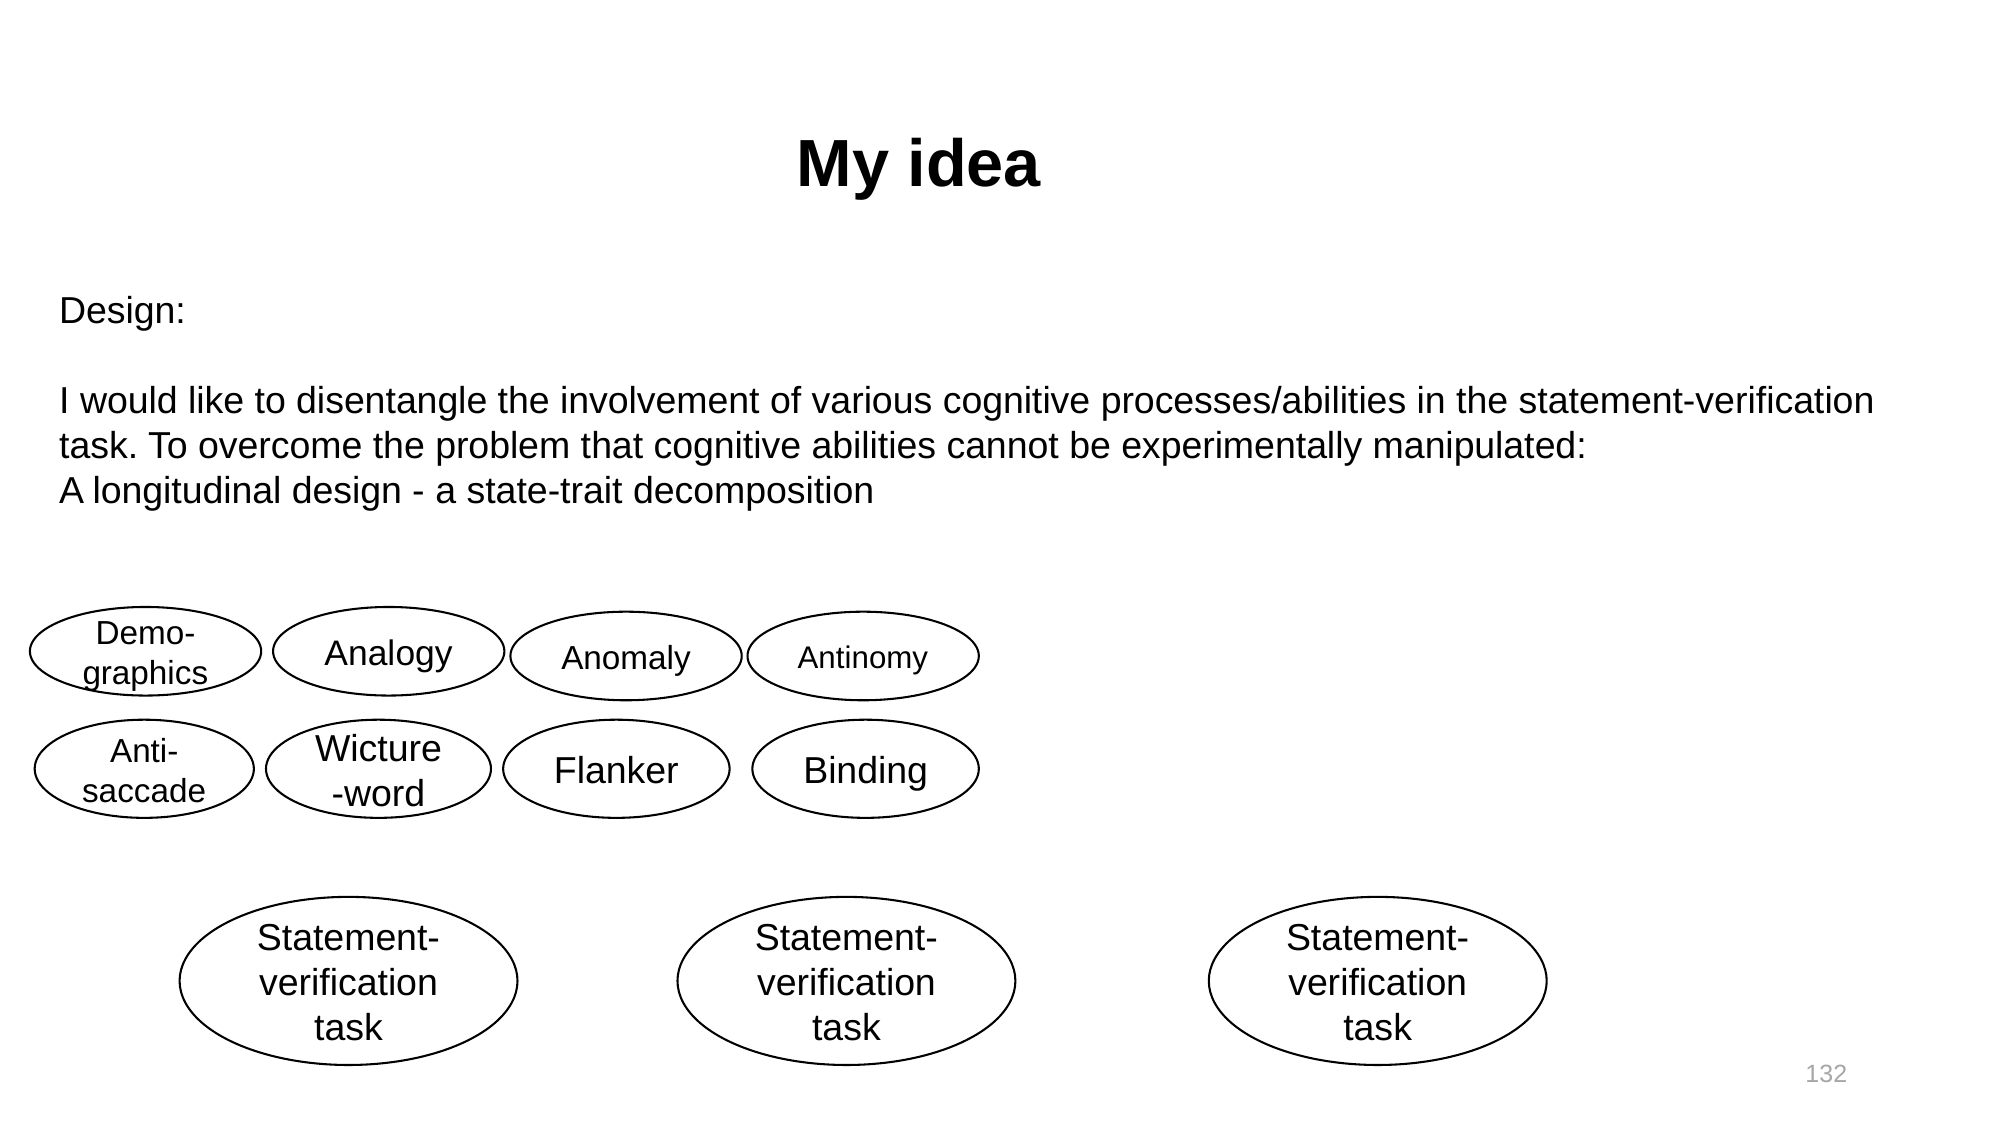

My idea
Design:

I would like to disentangle the involvement of various cognitive processes/abilities in the statement-verification task. To overcome the problem that cognitive abilities cannot be experimentally manipulated:
A longitudinal design - a state-trait decomposition

Demo-graphics
Analogy
Antinomy
Anomaly
Flanker
Binding
Anti-saccade
Wicture-word
Statement-verification task
Statement-verification task
Statement-verification task
132